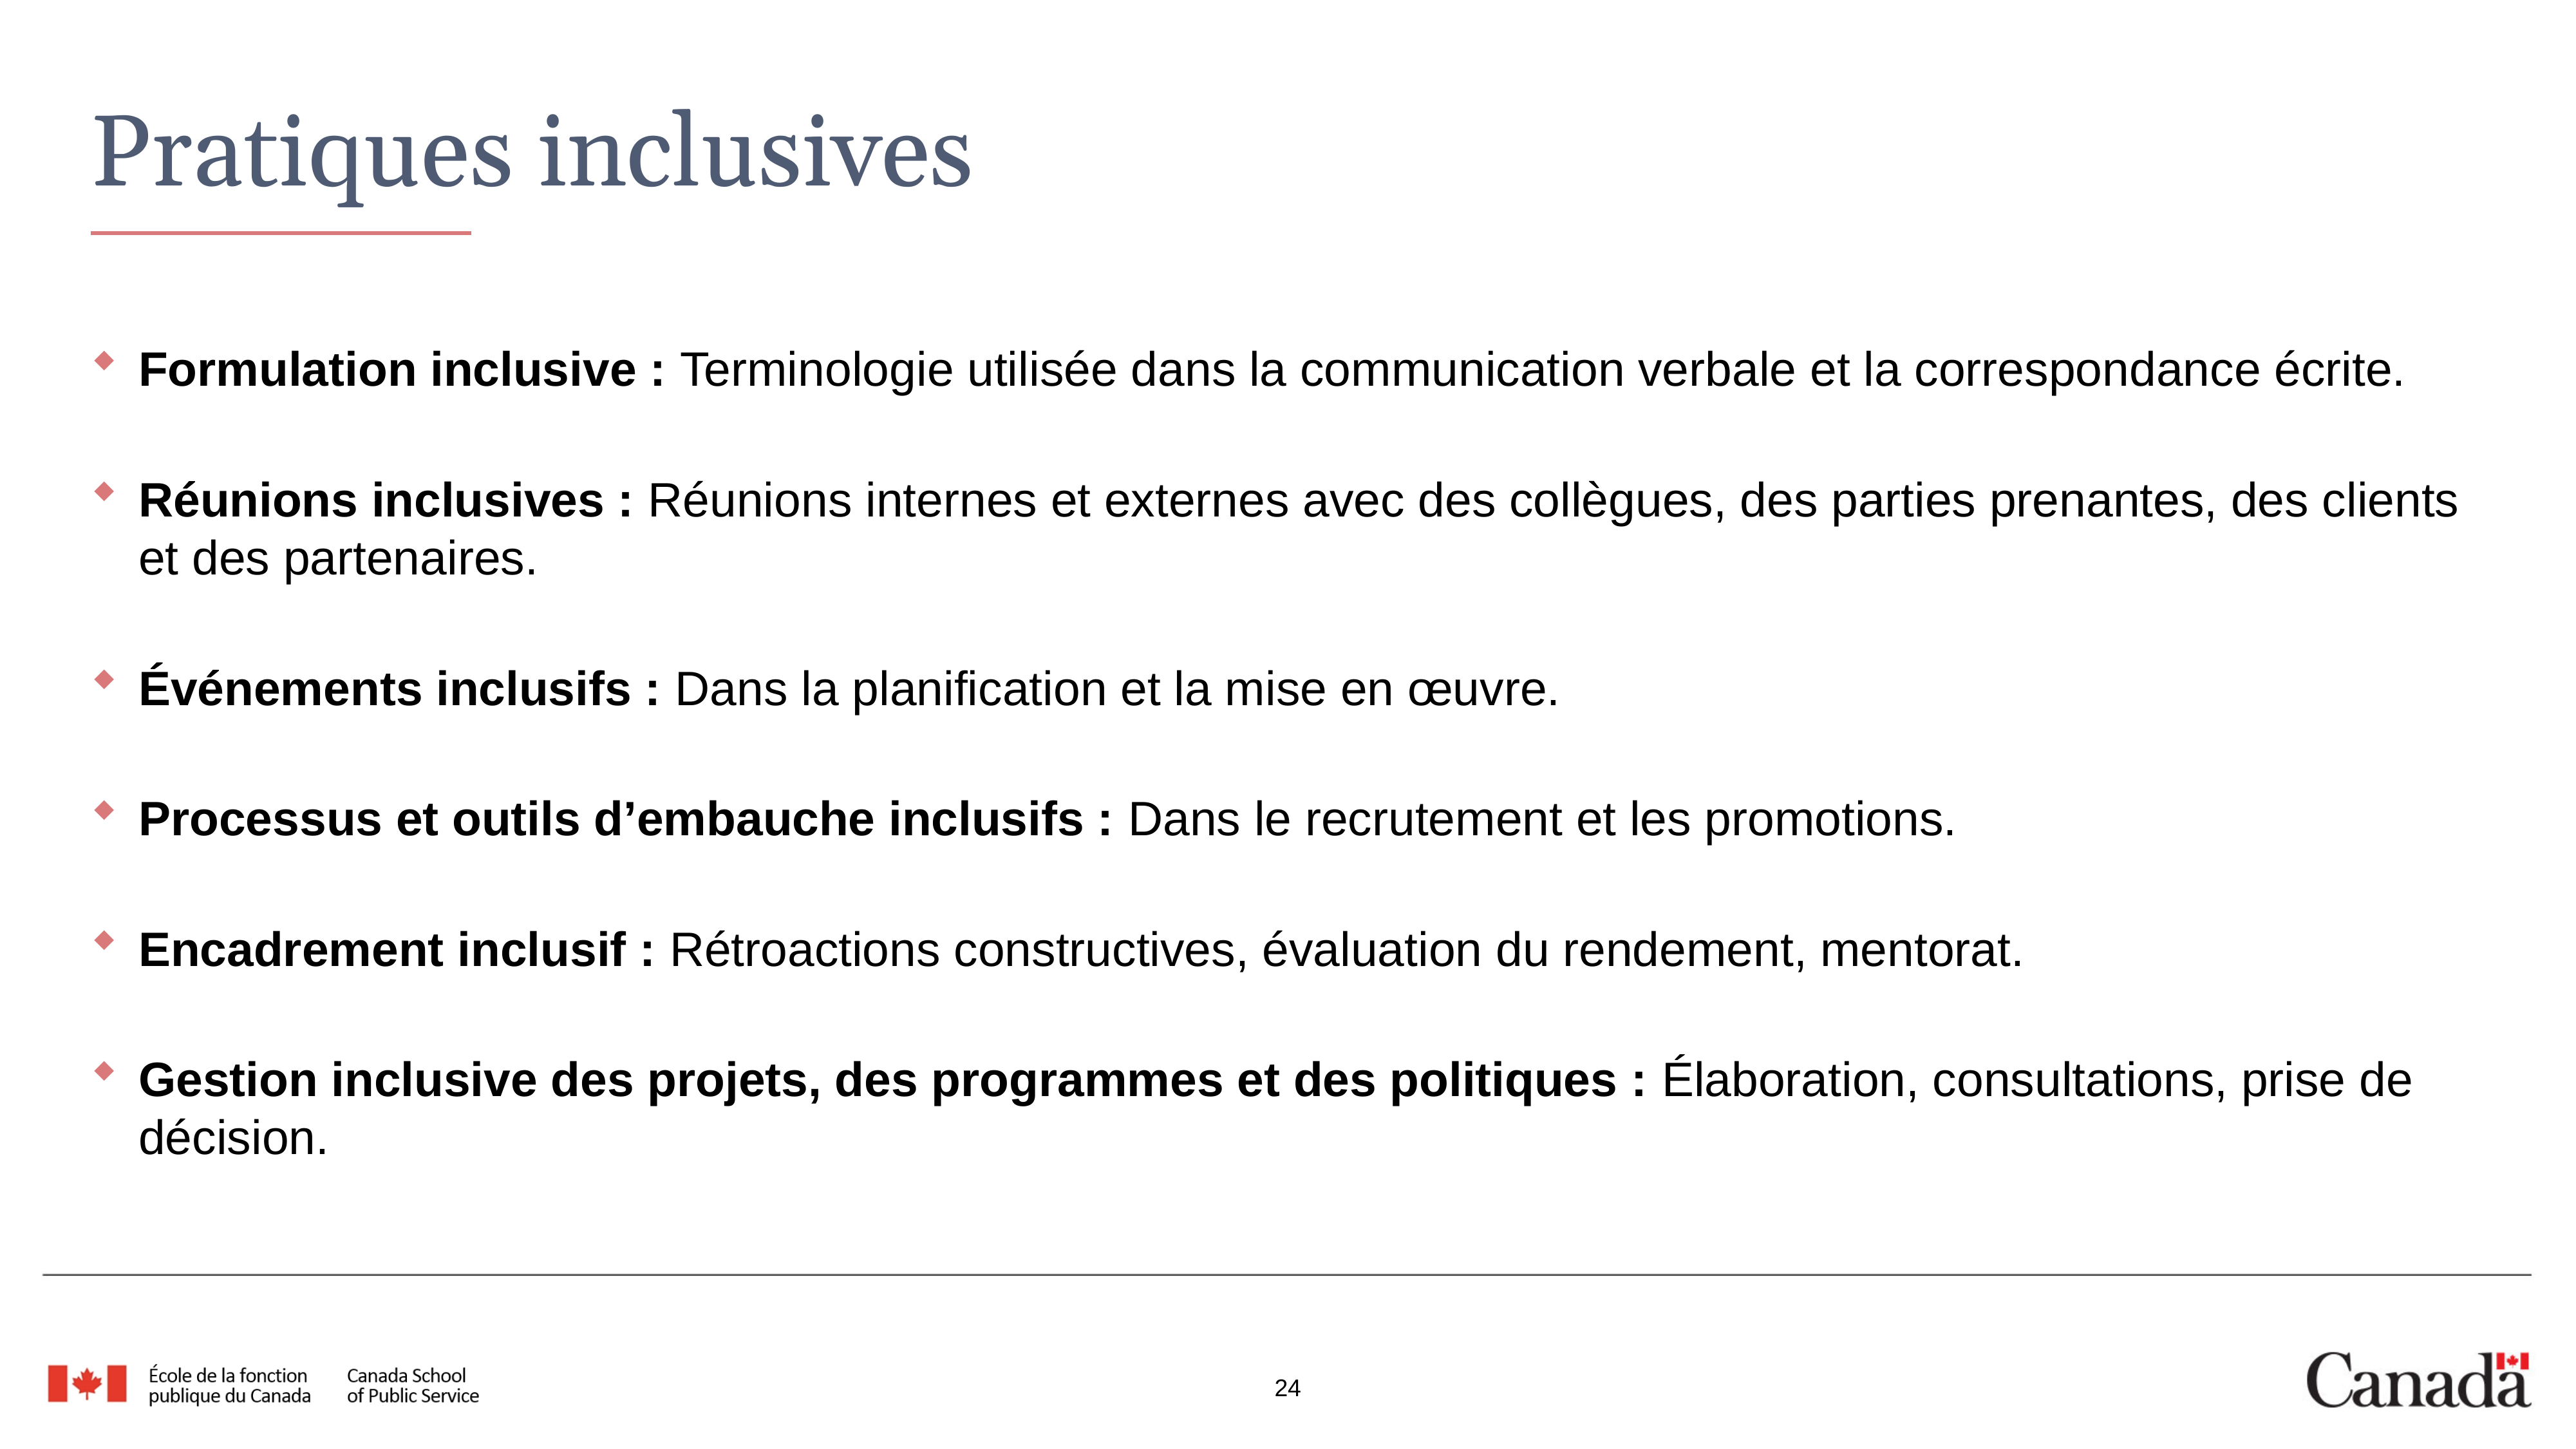

# Pratiques inclusives

Formulation inclusive : Terminologie utilisée dans la communication verbale et la correspondance écrite.
Réunions inclusives : Réunions internes et externes avec des collègues, des parties prenantes, des clients et des partenaires.
Événements inclusifs : Dans la planification et la mise en œuvre.
Processus et outils d’embauche inclusifs : Dans le recrutement et les promotions.
Encadrement inclusif : Rétroactions constructives, évaluation du rendement, mentorat.
Gestion inclusive des projets, des programmes et des politiques : Élaboration, consultations, prise de décision.
24